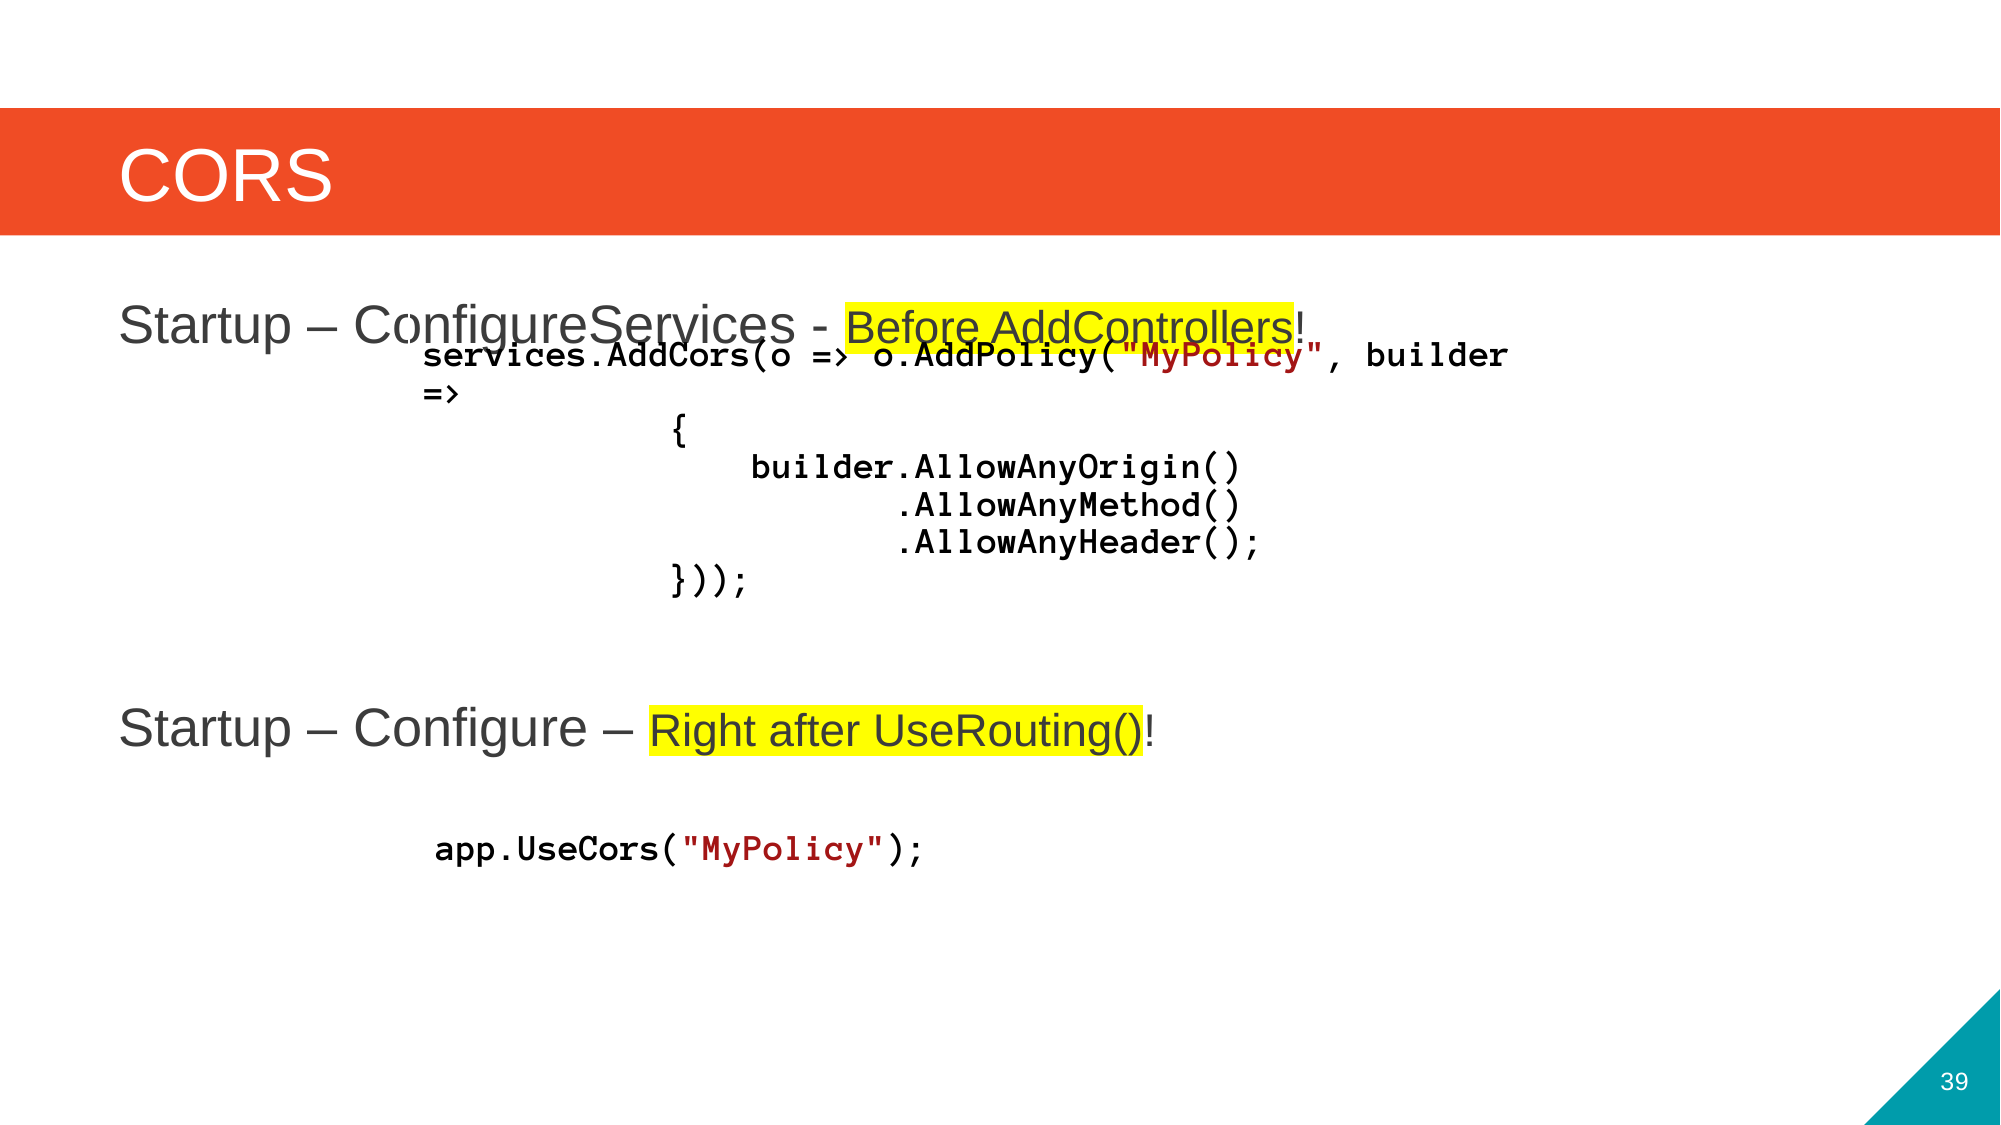

# CORS
Startup – ConfigureServices - Before AddControllers!

Startup – Configure – Right after UseRouting()!

| services.AddCors(o => o.AddPolicy("MyPolicy", builder => { builder.AllowAnyOrigin() .AllowAnyMethod() .AllowAnyHeader(); })); |
| --- |
| app.UseCors("MyPolicy"); |
| --- |
39